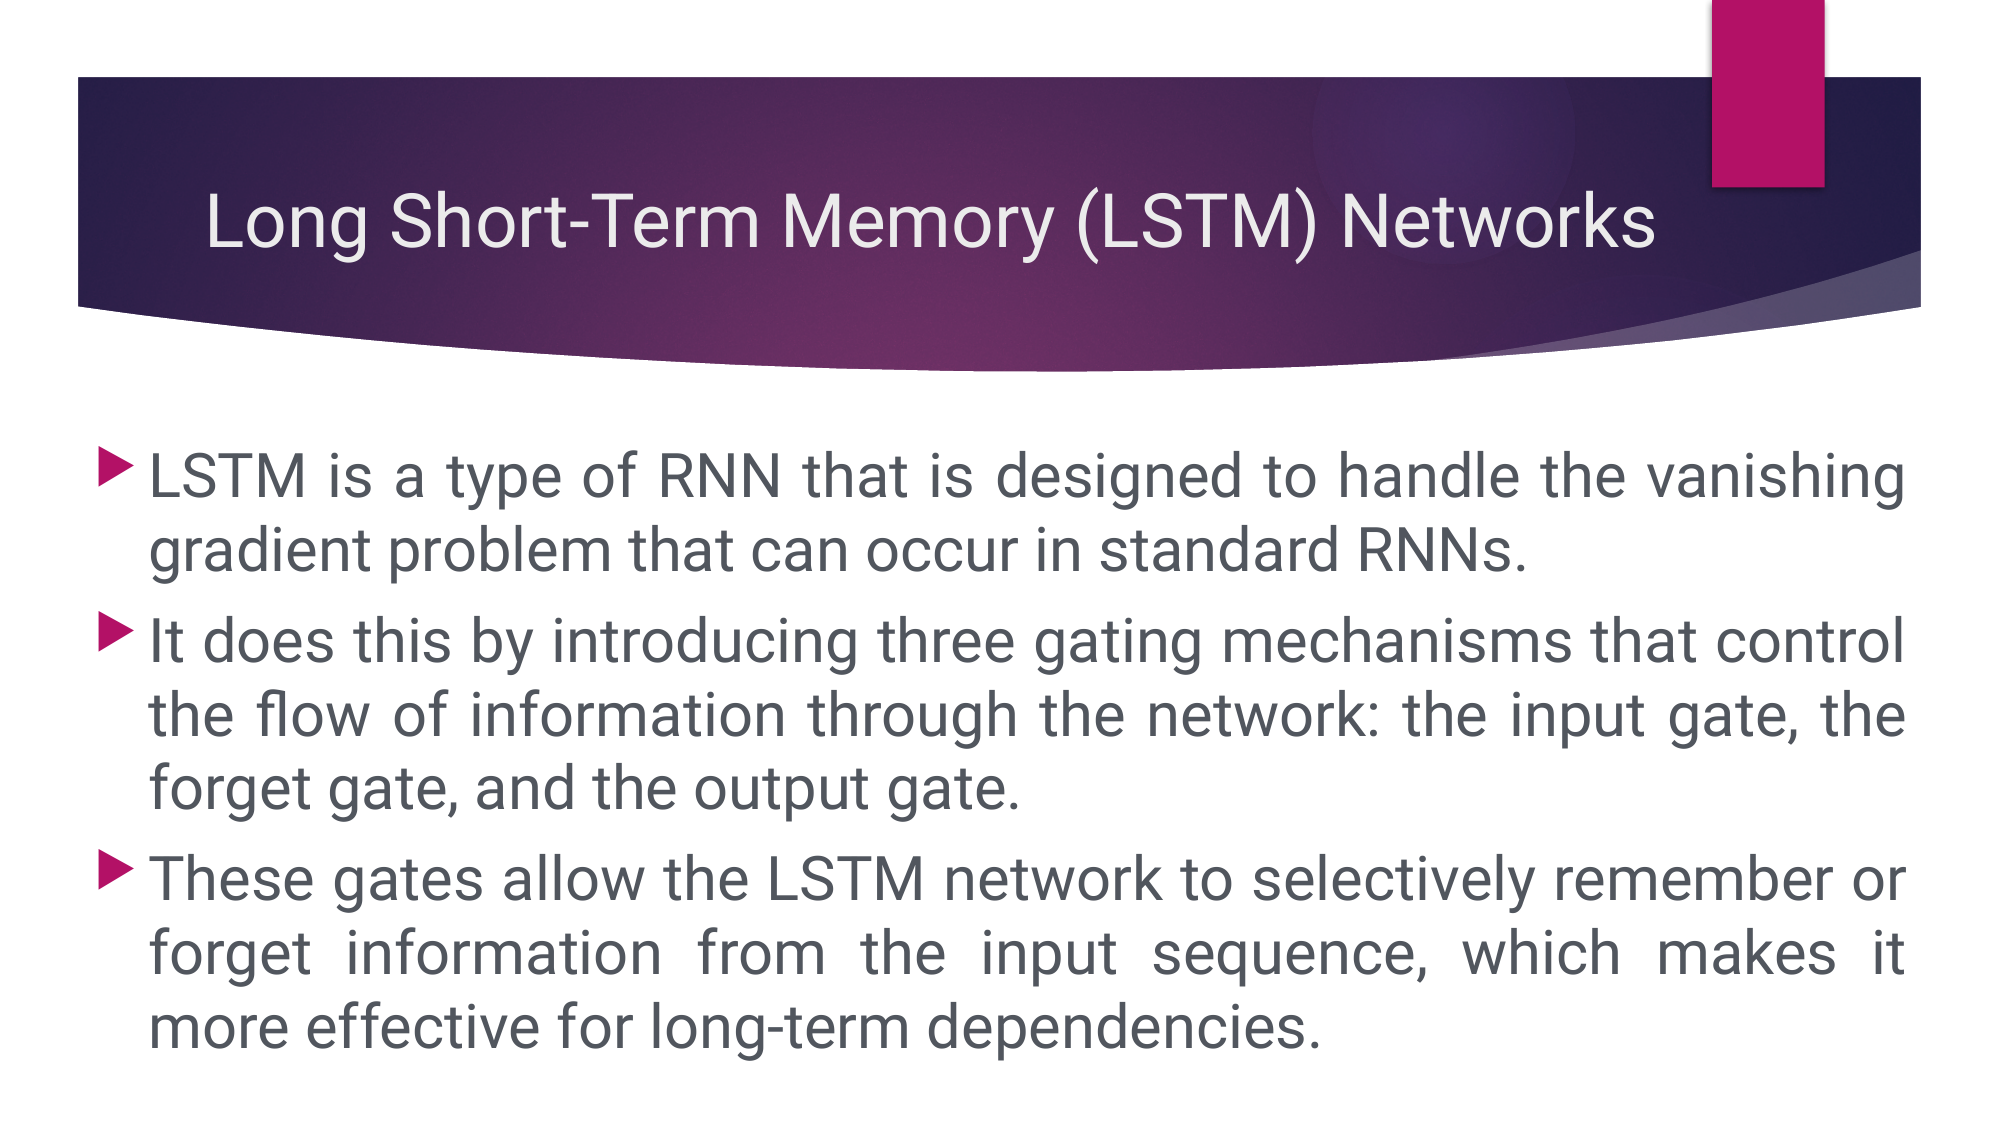

# Long Short-Term Memory (LSTM) Networks
LSTM is a type of RNN that is designed to handle the vanishing gradient problem that can occur in standard RNNs.
It does this by introducing three gating mechanisms that control the flow of information through the network: the input gate, the forget gate, and the output gate.
These gates allow the LSTM network to selectively remember or forget information from the input sequence, which makes it more effective for long-term dependencies.